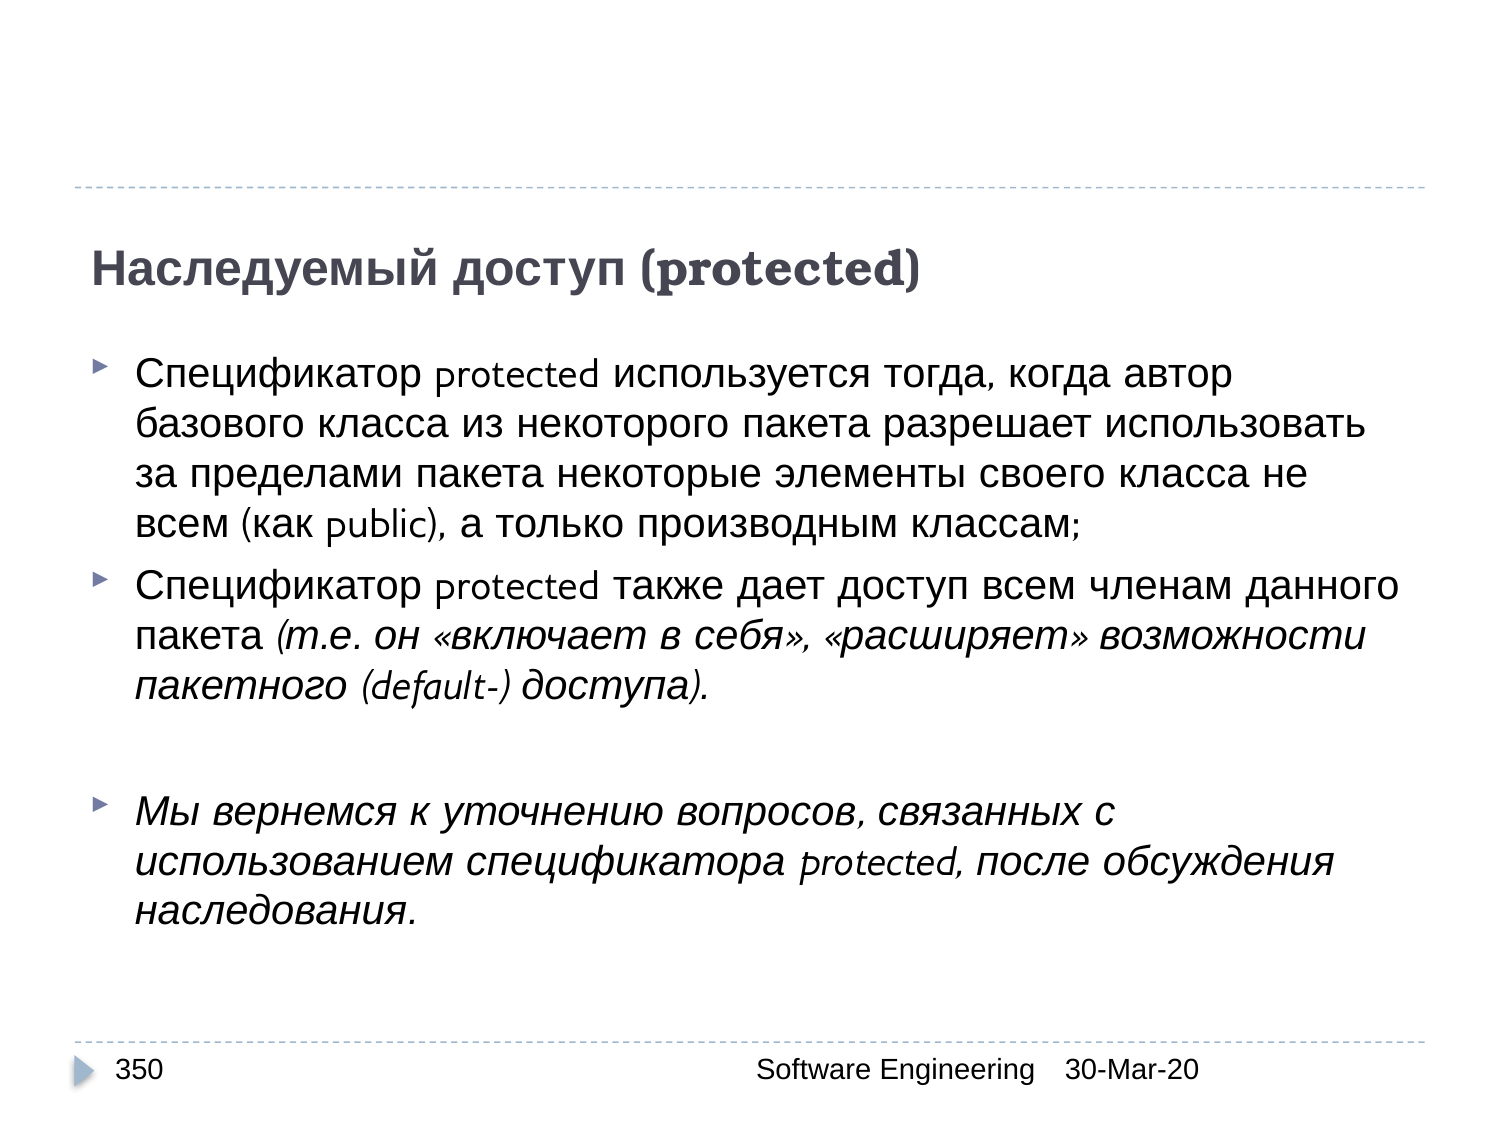

# Наследуемый доступ (protected)
Спецификатор protected используется тогда, когда автор базового класса из некоторого пакета разрешает использовать за пределами пакета некоторые элементы своего класса не всем (как public), а только производным классам;
Спецификатор protected также дает доступ всем членам данного пакета (т.е. он «включает в себя», «расширяет» возможности пакетного (default-) доступа).

Мы вернемся к уточнению вопросов, связанных с использованием спецификатора protected, после обсуждения наследования.
350
Software Engineering
30-Mar-20